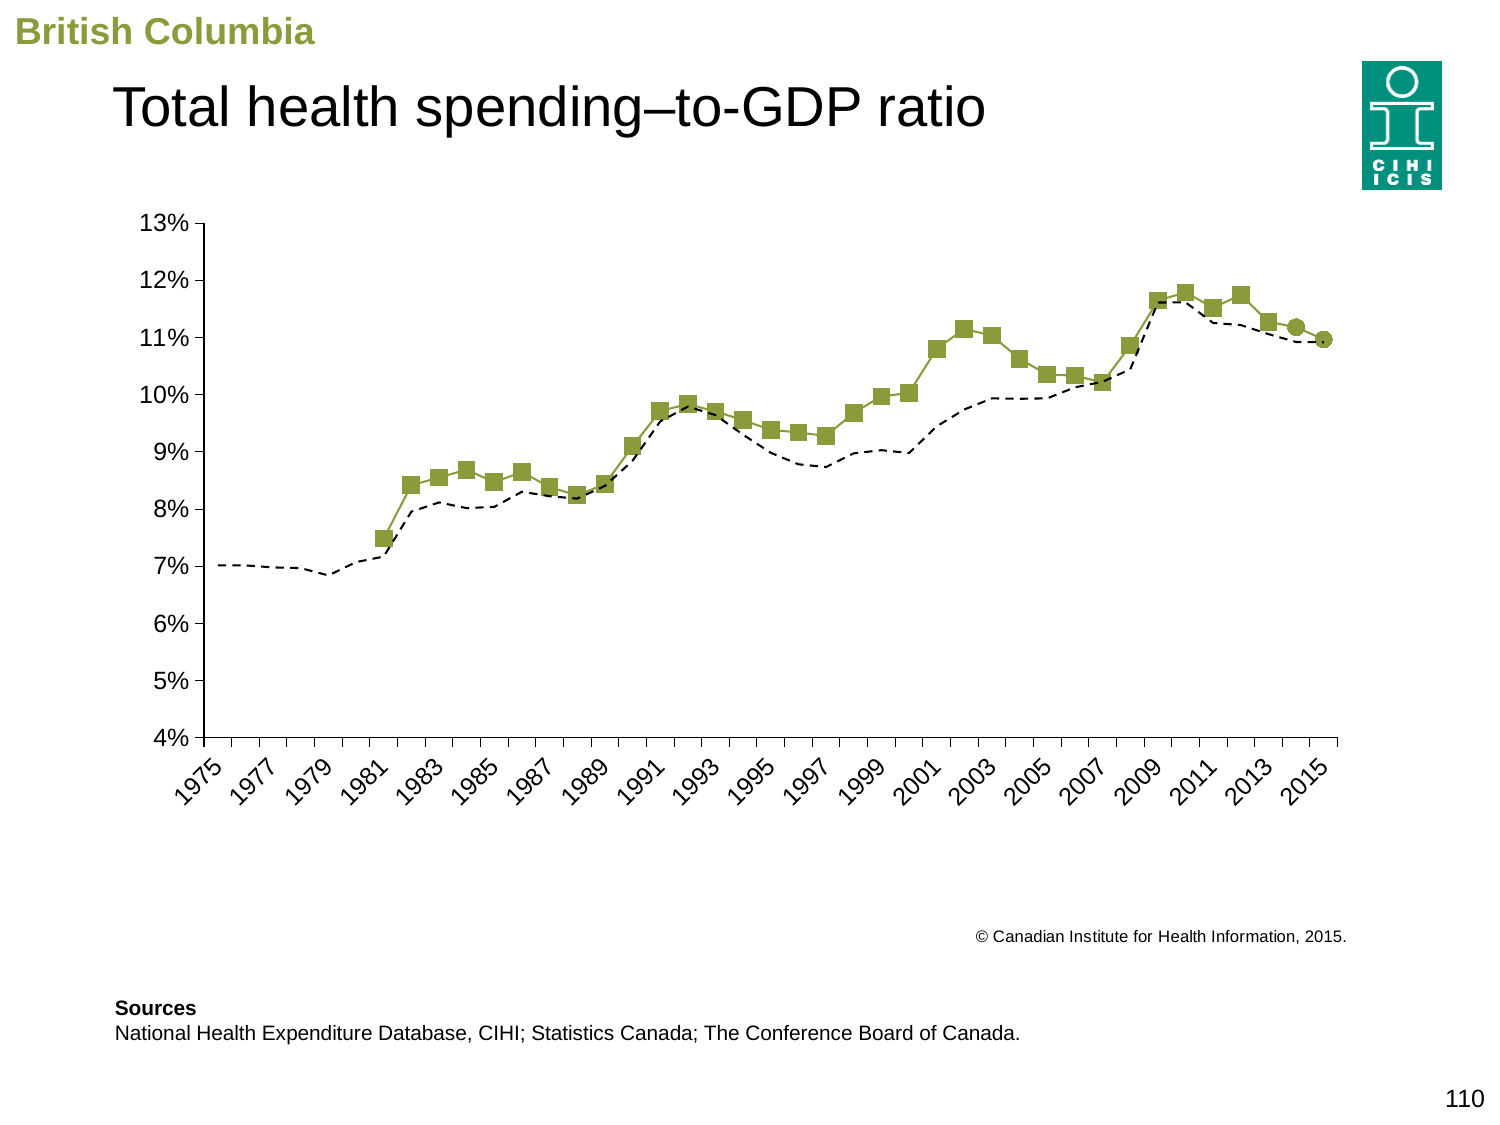

British Columbia
# Total health spending–to-GDP ratio

### Chart

| Category | British Columbia | Canada | Forecast |
|---|---|---|---|
| 1975 | None | 0.07015484722544114 | None |
| 1976 | None | 0.07014509908365554 | None |
| 1977 | None | 0.06979634103565065 | None |
| 1978 | None | 0.06967408676929225 | None |
| 1979 | None | 0.06838766552933996 | None |
| 1980 | None | 0.07073346649258151 | None |
| 1981 | 0.07483687125992618 | 0.07168401306082824 | None |
| 1982 | 0.0841614591598414 | 0.07954118352574689 | None |
| 1983 | 0.08553153824263628 | 0.08115810761202405 | None |
| 1984 | 0.0868806782884816 | 0.08016883371811596 | None |
| 1985 | 0.0847060188609302 | 0.08038894559814855 | None |
| 1986 | 0.08648872865877948 | 0.08302820182353757 | None |
| 1987 | 0.08383354480114712 | 0.08224764993269224 | None |
| 1988 | 0.08241216160079935 | 0.08183030865807756 | None |
| 1989 | 0.08434705290580045 | 0.08405817381951376 | None |
| 1990 | 0.09098251248806052 | 0.08844247727813384 | None |
| 1991 | 0.09717295764418624 | 0.09533526473203156 | None |
| 1992 | 0.09835063289854068 | 0.0979287235827454 | None |
| 1993 | 0.09709010452409625 | 0.09643967590484978 | None |
| 1994 | 0.09555186096826172 | 0.09300930017947655 | None |
| 1995 | 0.09386269078477247 | 0.08985217095751911 | None |
| 1996 | 0.09340569009807706 | 0.08783136722973735 | None |
| 1997 | 0.09279759260281793 | 0.08735703639788465 | None |
| 1998 | 0.09683672206394994 | 0.08974527053417955 | None |
| 1999 | 0.09971336037723162 | 0.09030179903157116 | None |
| 2000 | 0.10030064517468004 | 0.0897947283204333 | None |
| 2001 | 0.10803379936999641 | 0.09446450484815147 | None |
| 2002 | 0.11151157328367642 | 0.0974270377095581 | None |
| 2003 | 0.11034939288739981 | 0.09936355185606408 | None |
| 2004 | 0.10627637044699015 | 0.09929153693502589 | None |
| 2005 | 0.10353224846185635 | 0.09938011552345057 | None |
| 2006 | 0.10335141965541655 | 0.10130010811149125 | None |
| 2007 | 0.10214169520911034 | 0.10226868375459446 | None |
| 2008 | 0.10859358825895722 | 0.10446169005563422 | None |
| 2009 | 0.11648417843538571 | 0.11612682399668793 | None |
| 2010 | 0.11790365400952786 | 0.11616817252915743 | None |
| 2011 | 0.11523599885342967 | 0.1125575348296821 | None |
| 2012 | 0.11746559496525846 | 0.11218873671649612 | None |
| 2013 | 0.11275782945340687 | 0.11060418953470773 | None |
| 2014 | 0.11181674848281149 | 0.10922900135805734 | None |
| 2015 | 0.10968676463045174 | 0.10917567902246904 | None |
Sources
National Health Expenditure Database, CIHI; Statistics Canada; The Conference Board of Canada.
110